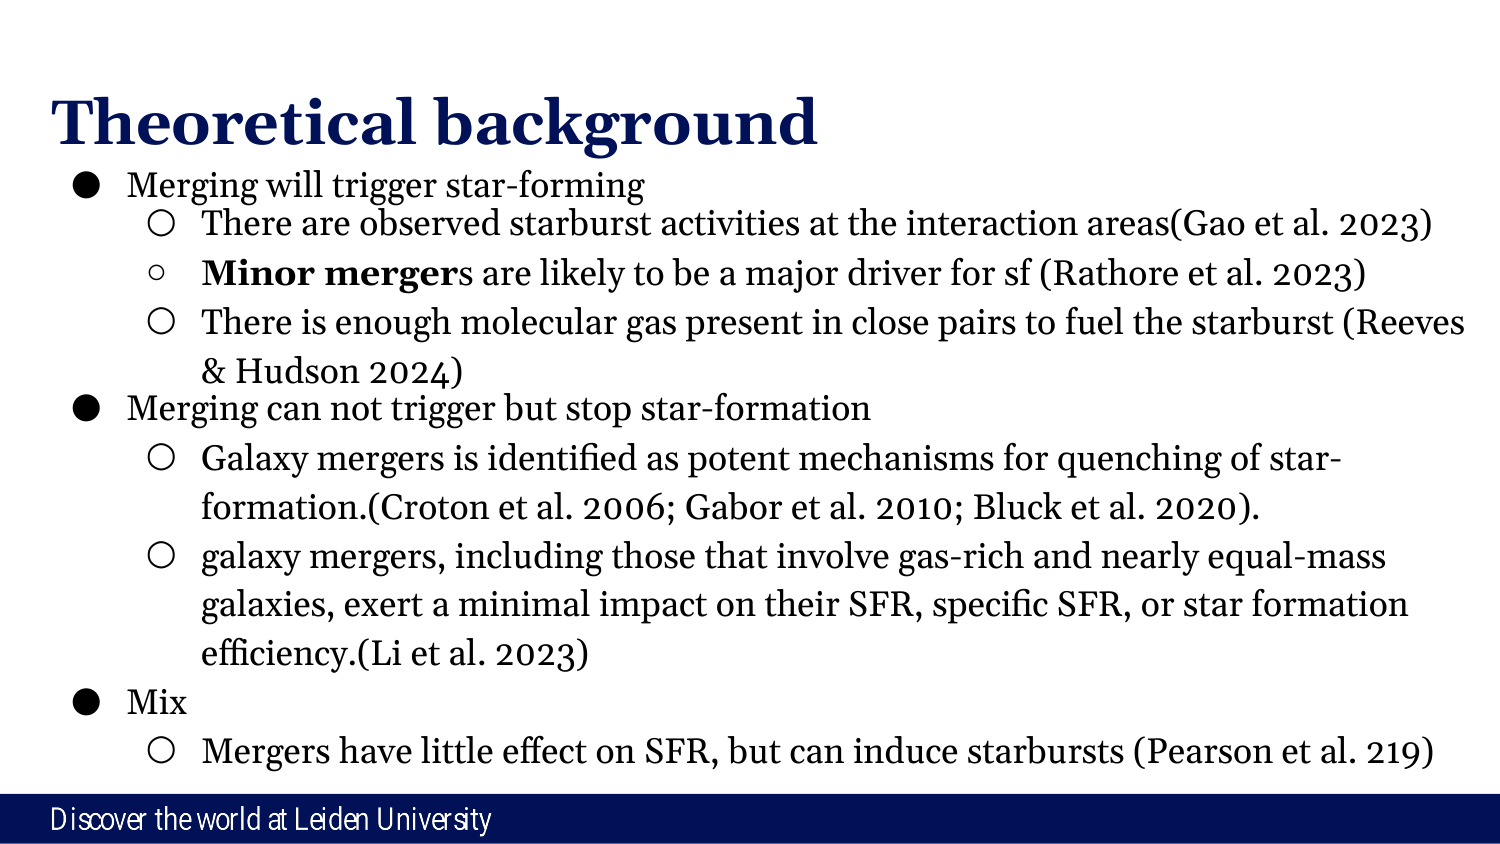

# Theoretical background
Merging will trigger star-forming
There are observed starburst activities at the interaction areas(Gao et al. 2023)
Minor mergers are likely to be a major driver for sf (Rathore et al. 2023)
There is enough molecular gas present in close pairs to fuel the starburst (Reeves & Hudson 2024)
Merging can not trigger but stop star-formation
Galaxy mergers is identified as potent mechanisms for quenching of star-formation.(Croton et al. 2006; Gabor et al. 2010; Bluck et al. 2020).
galaxy mergers, including those that involve gas-rich and nearly equal-mass galaxies, exert a minimal impact on their SFR, specific SFR, or star formation efficiency.(Li et al. 2023)
Mix
Mergers have little effect on SFR, but can induce starbursts (Pearson et al. 219)